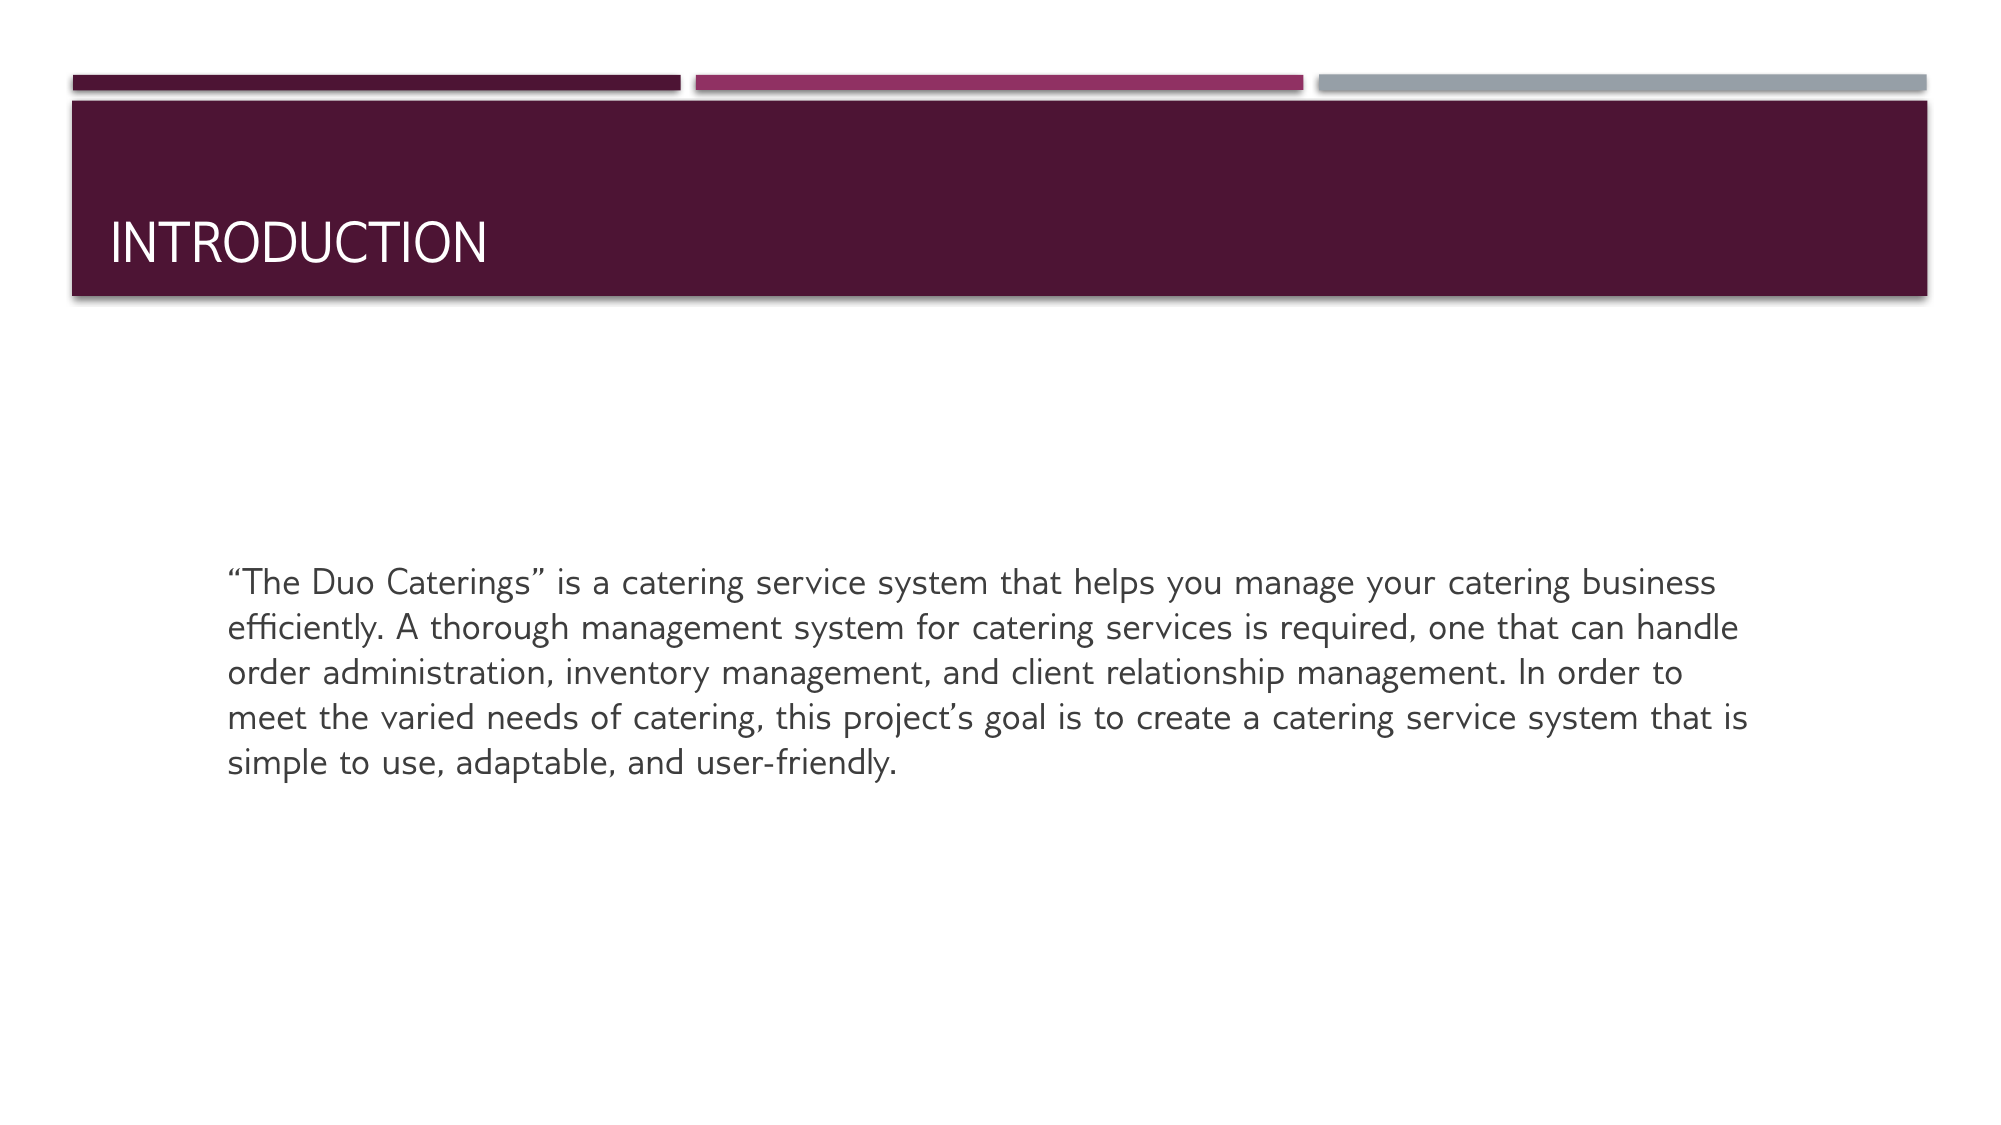

# Introduction
“The Duo Caterings” is a catering service system that helps you manage your catering business efficiently. A thorough management system for catering services is required, one that can handle order administration, inventory management, and client relationship management. In order to meet the varied needs of catering, this project’s goal is to create a catering service system that is simple to use, adaptable, and user-friendly.